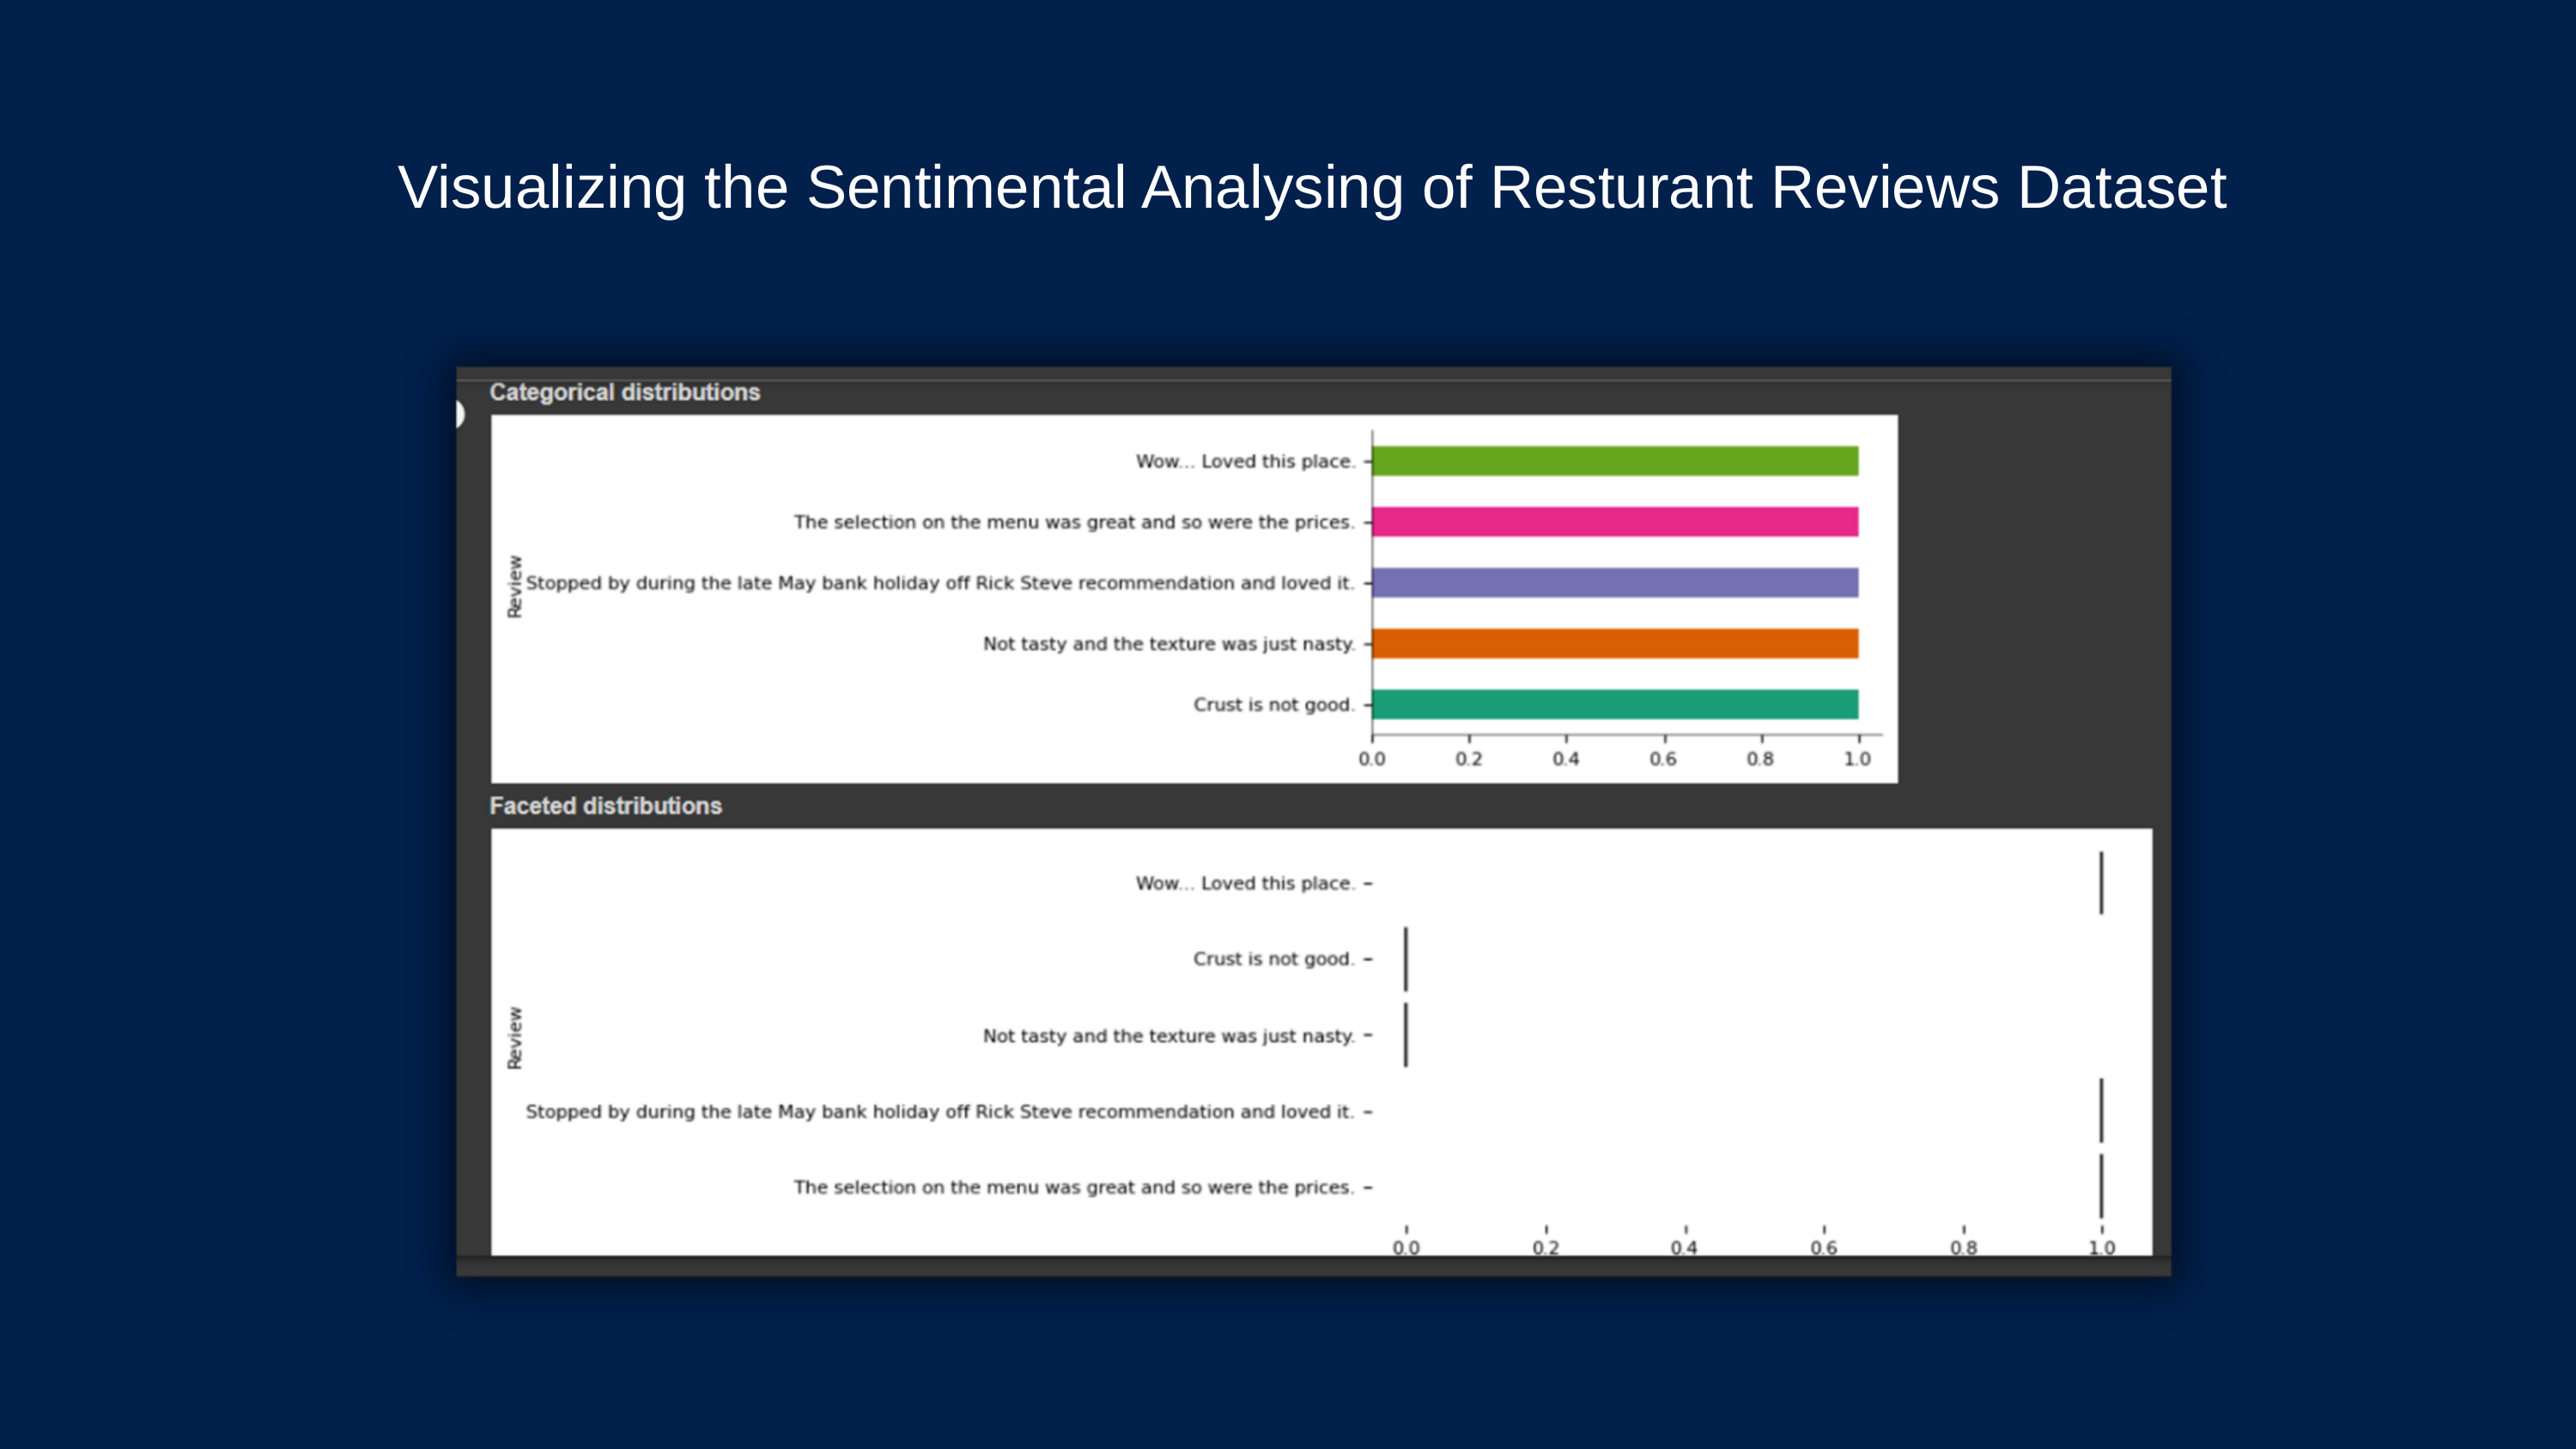

Visualizing the Sentimental Analysing of Resturant Reviews Dataset